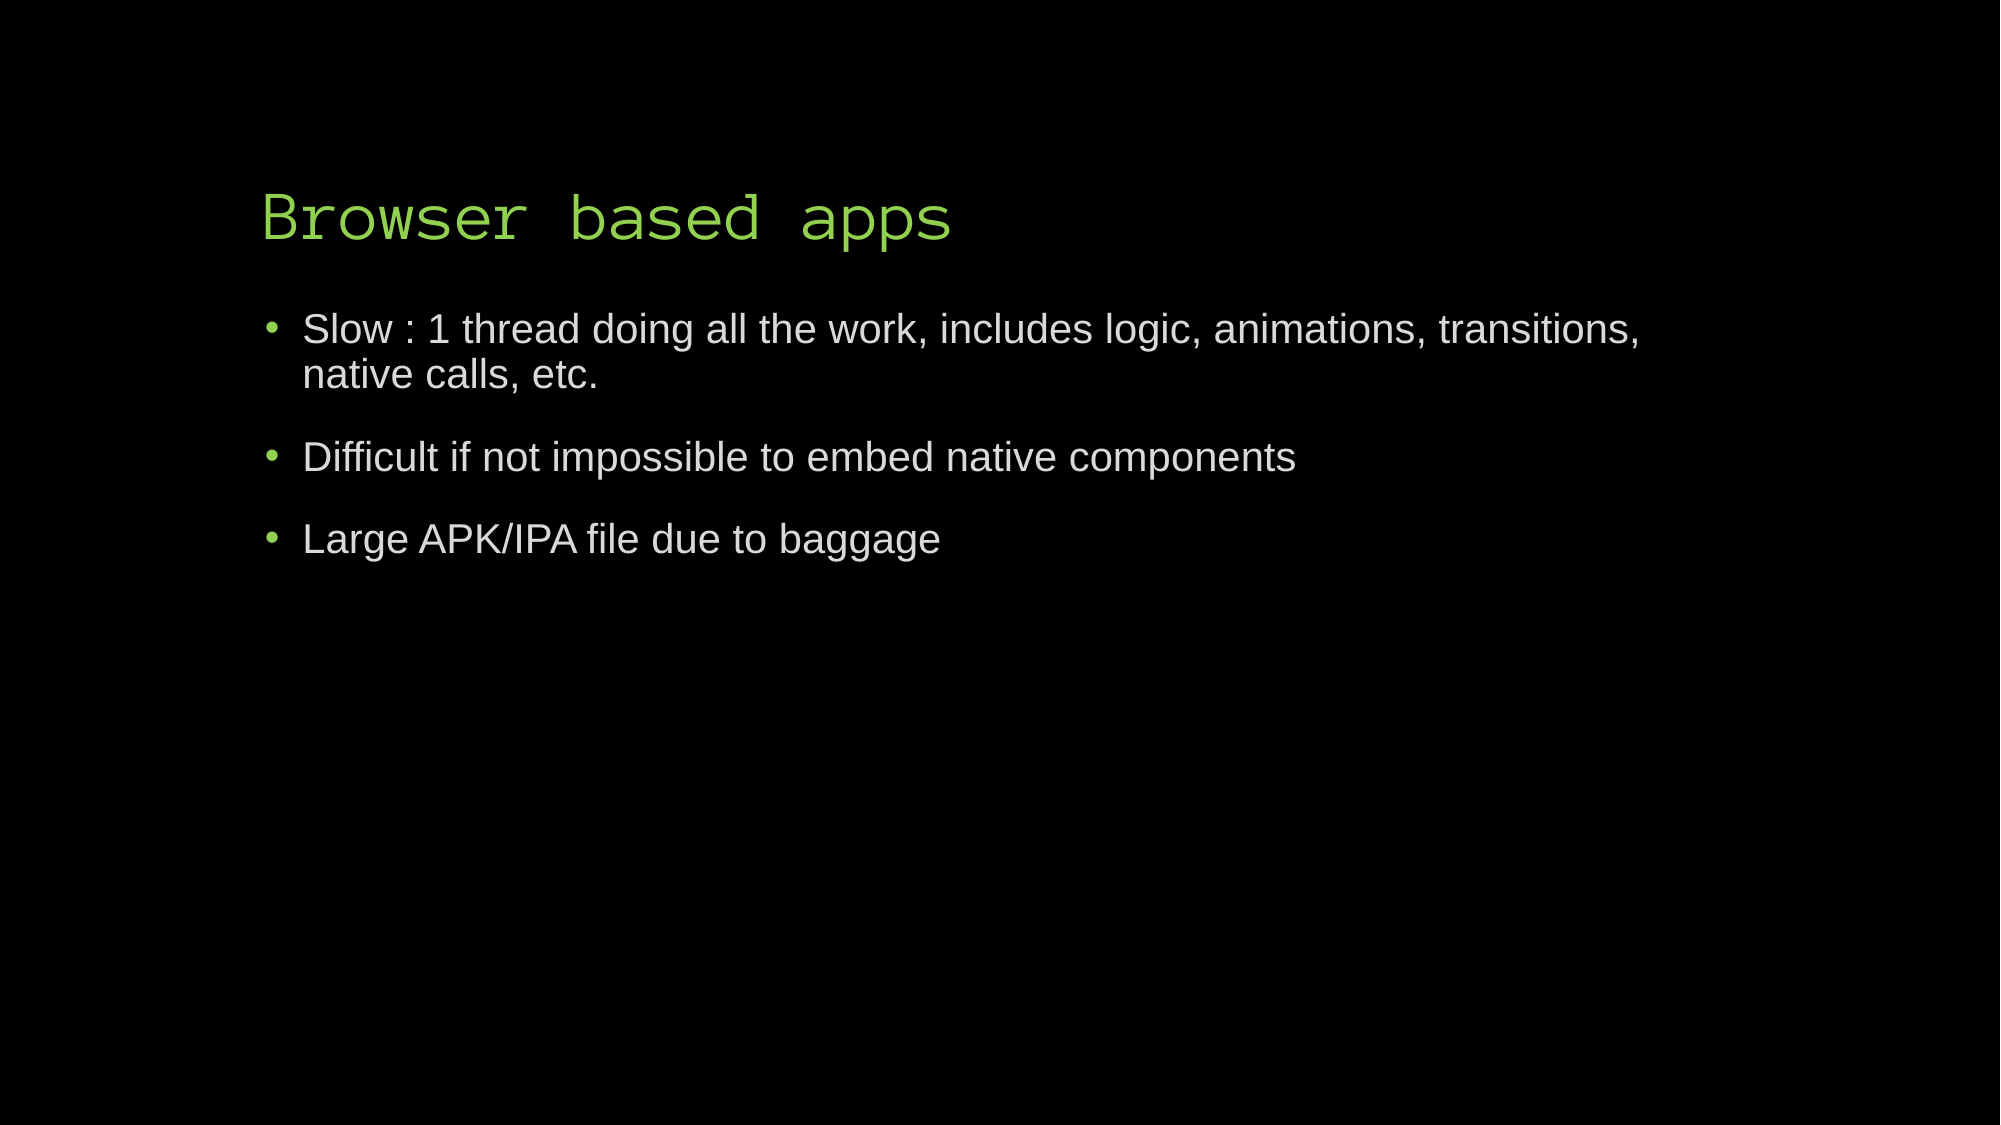

# Browser based apps
Slow : 1 thread doing all the work, includes logic, animations, transitions, native calls, etc.
Difficult if not impossible to embed native components
Large APK/IPA file due to baggage